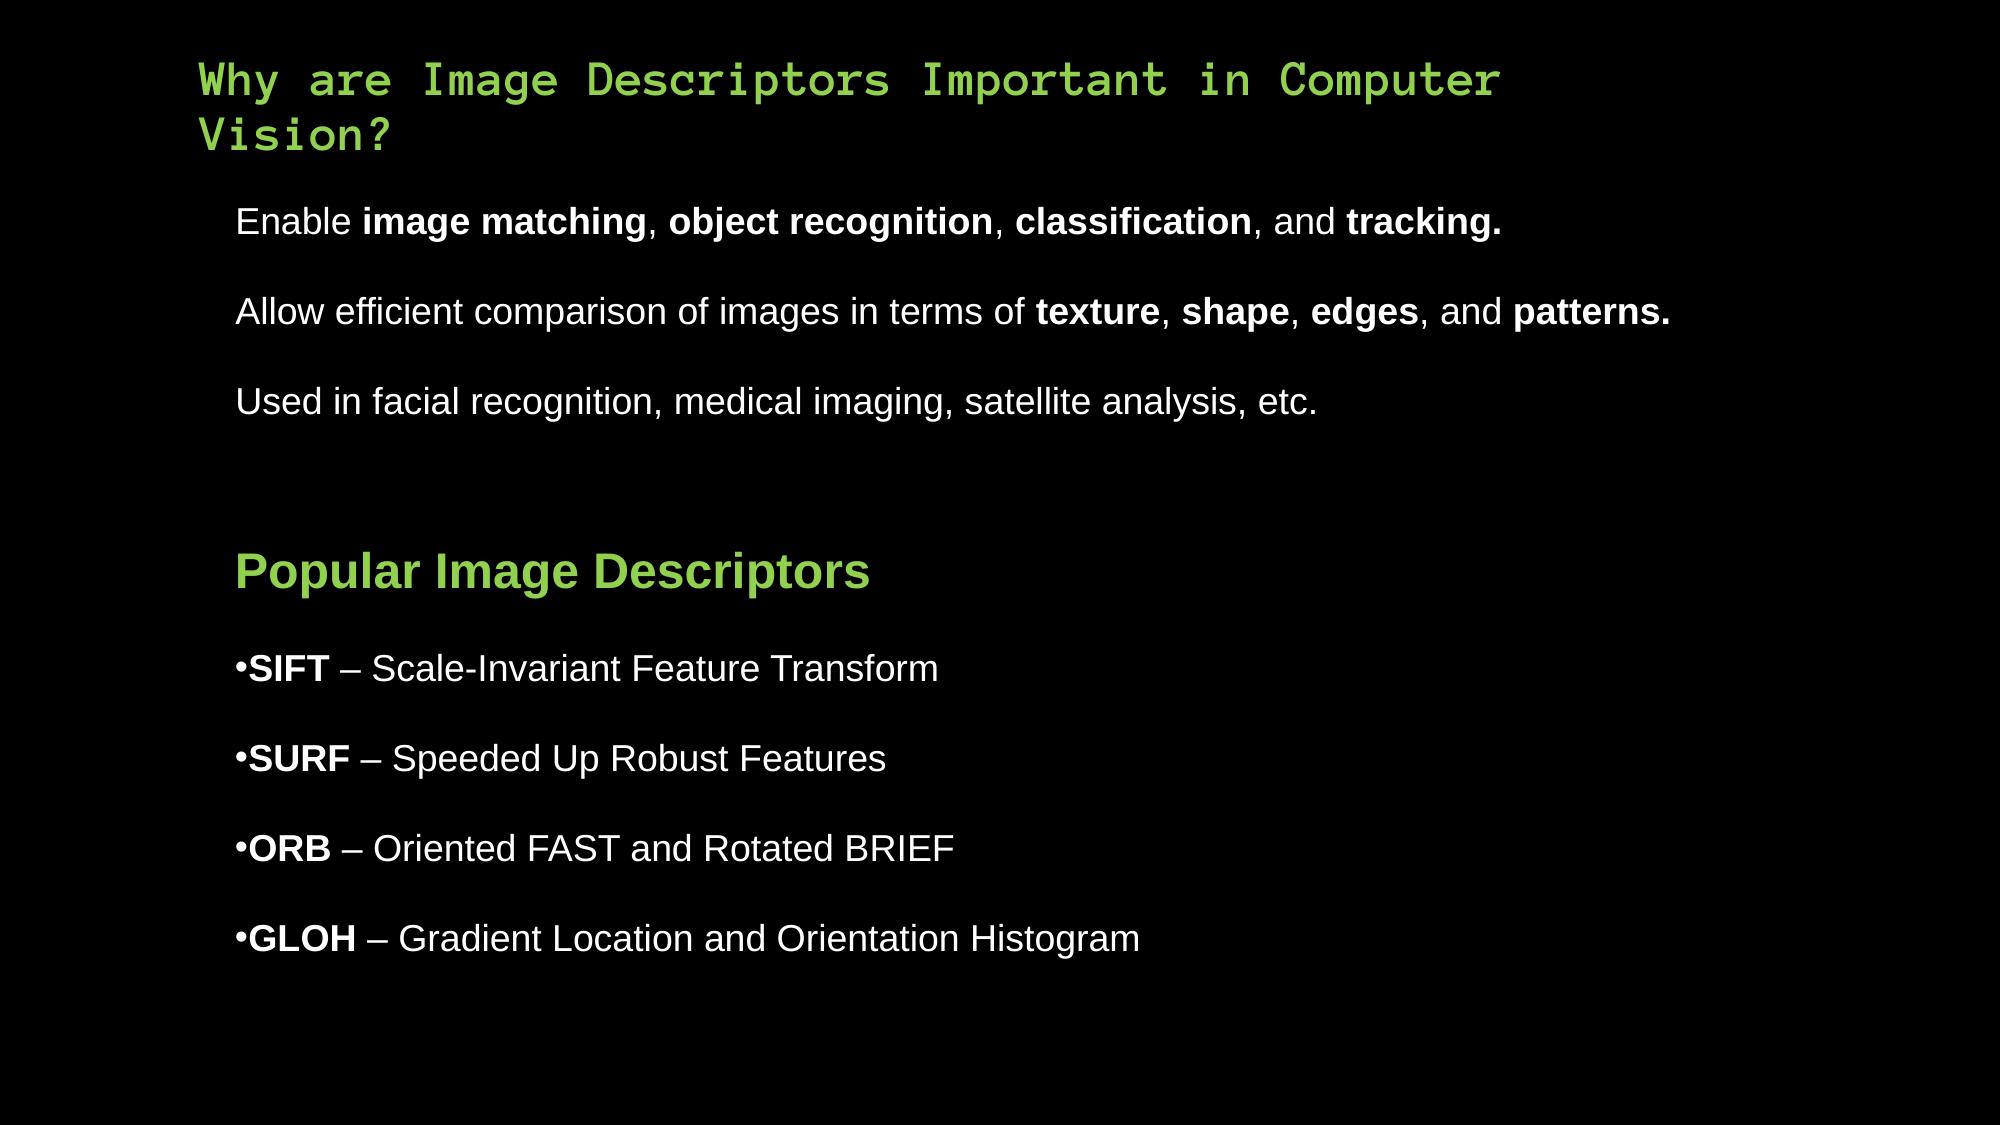

# Why are Image Descriptors Important in Computer Vision?

Enable image matching, object recognition, classification, and tracking.

Allow efficient comparison of images in terms of texture, shape, edges, and patterns.

Used in facial recognition, medical imaging, satellite analysis, etc.
Popular Image Descriptors

SIFT – Scale-Invariant Feature Transform

SURF – Speeded Up Robust Features

ORB – Oriented FAST and Rotated BRIEF

GLOH – Gradient Location and Orientation Histogram